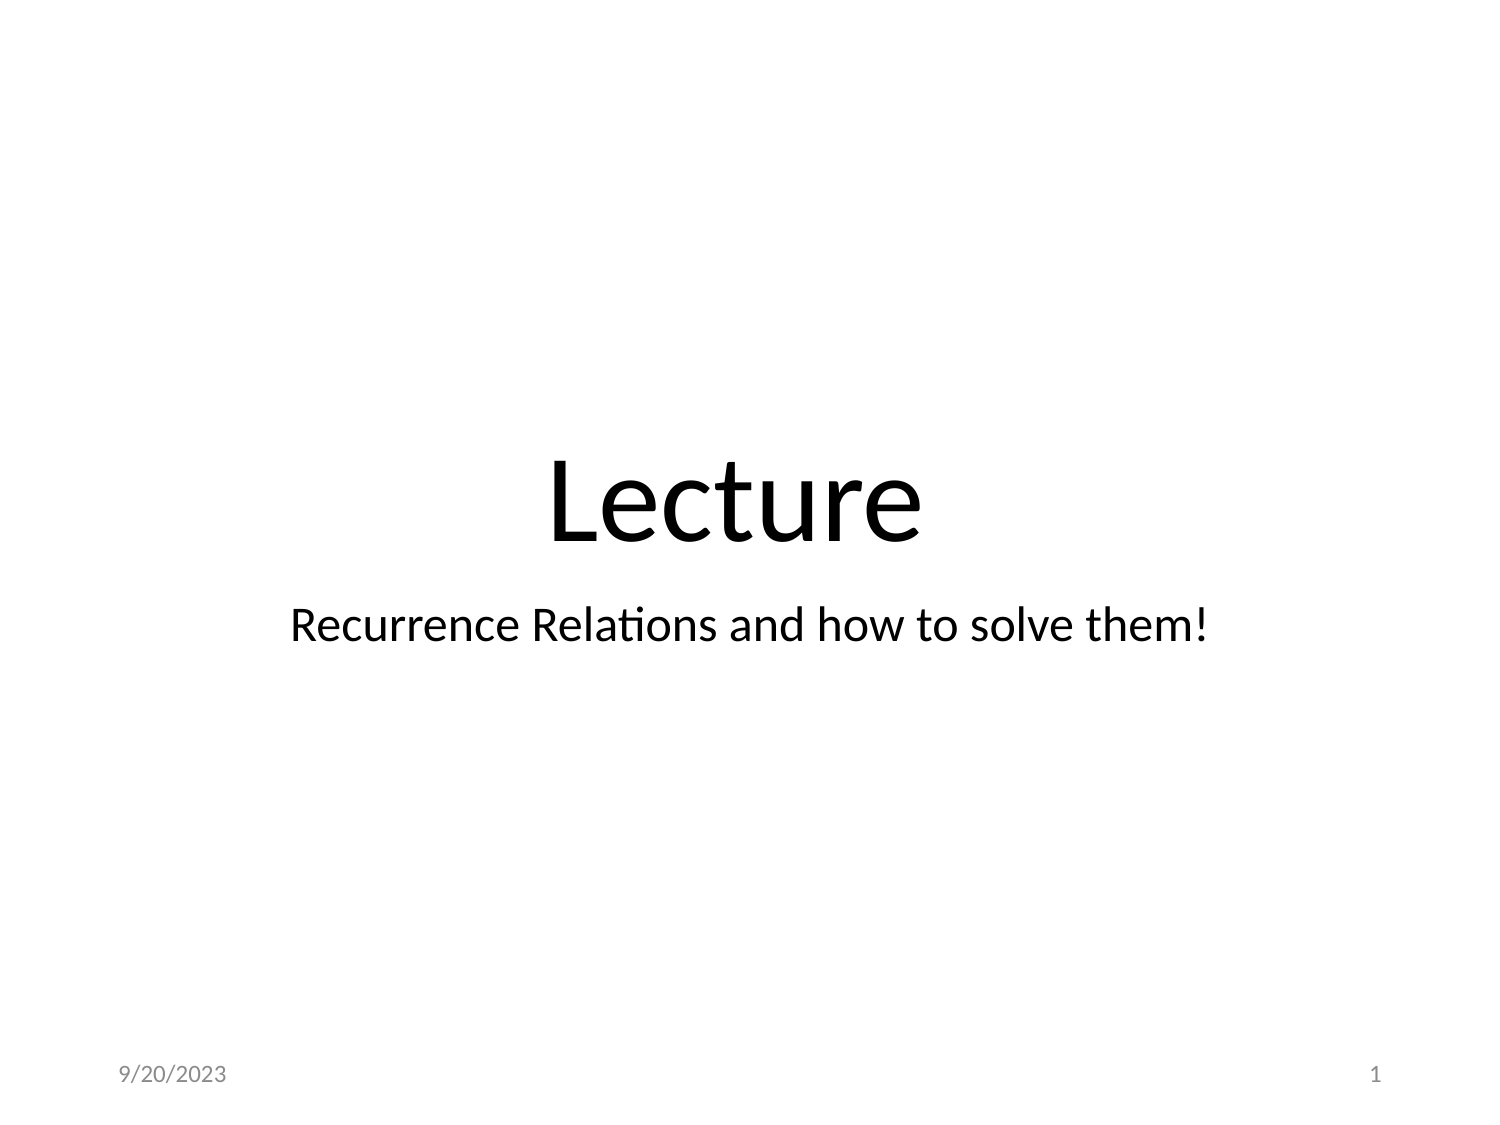

# Lecture
Recurrence Relations and how to solve them!
9/20/2023
1